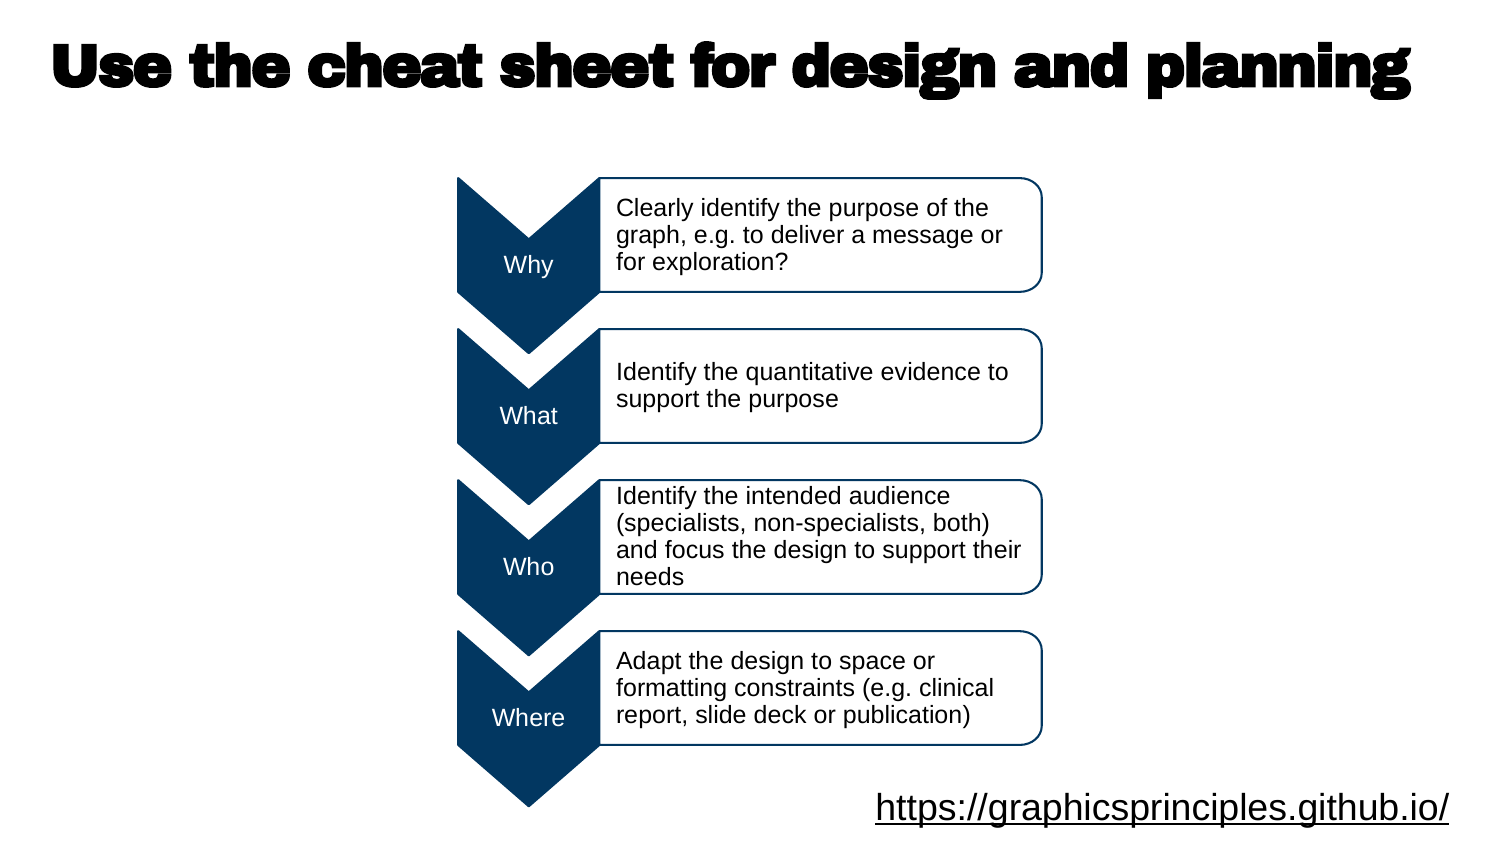

# Use the cheat sheet for design and planning
Why
Clearly identify the purpose of the graph, e.g. to deliver a message or for exploration?
What
Identify the quantitative evidence to support the purpose
Who
Identify the intended audience (specialists, non-specialists, both) and focus the design to support their needs
Where
Adapt the design to space or formatting constraints (e.g. clinical report, slide deck or publication)

https://graphicsprinciples.github.io/